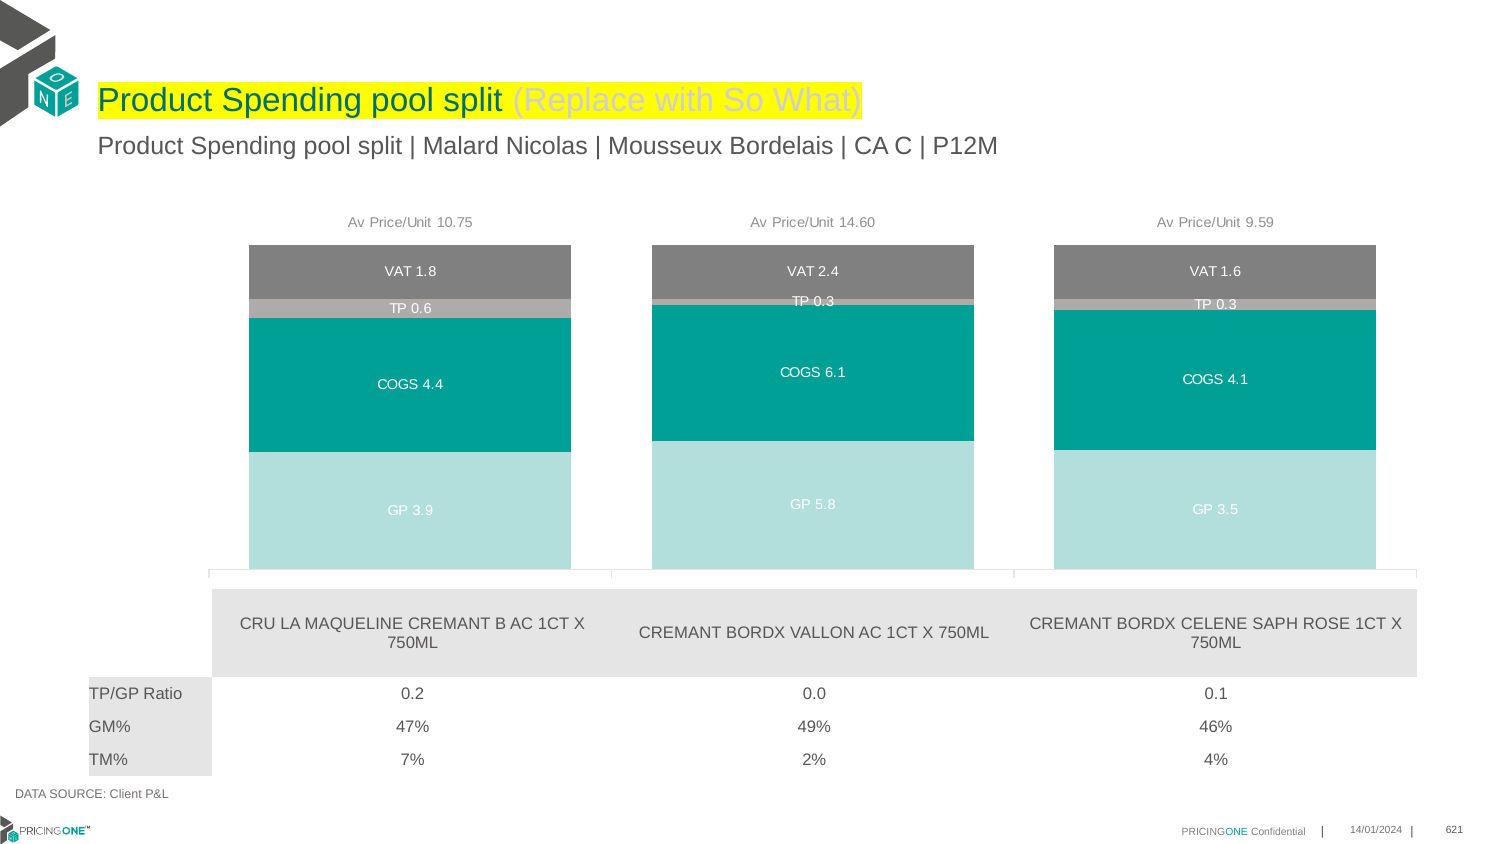

# Product Spending pool split (Replace with So What)
Product Spending pool split | Malard Nicolas | Mousseux Bordelais | CA C | P12M

### Chart

| Category | GP | COGS | TP | VAT |
|---|---|---|---|---|
| Av Price/Unit 10.75 | 3.8868160645657195 | 4.435662106072251 | 0.6353747630028188 | 1.7915705867281568 |
| Av Price/Unit 14.60 | 5.7966999999999995 | 6.120000000000001 | 0.2539989247311851 | 2.434139784946236 |
| Av Price/Unit 9.59 | 3.52908947368421 | 4.12 | 0.33963233082707056 | 1.597744360902254 |
|  | CRU LA MAQUELINE CREMANT B AC 1CT X 750ML | CREMANT BORDX VALLON AC 1CT X 750ML | CREMANT BORDX CELENE SAPH ROSE 1CT X 750ML |
| --- | --- | --- | --- |
| TP/GP Ratio | 0.2 | 0.0 | 0.1 |
| GM% | 47% | 49% | 46% |
| TM% | 7% | 2% | 4% |
DATA SOURCE: Client P&L

14/01/2024
621